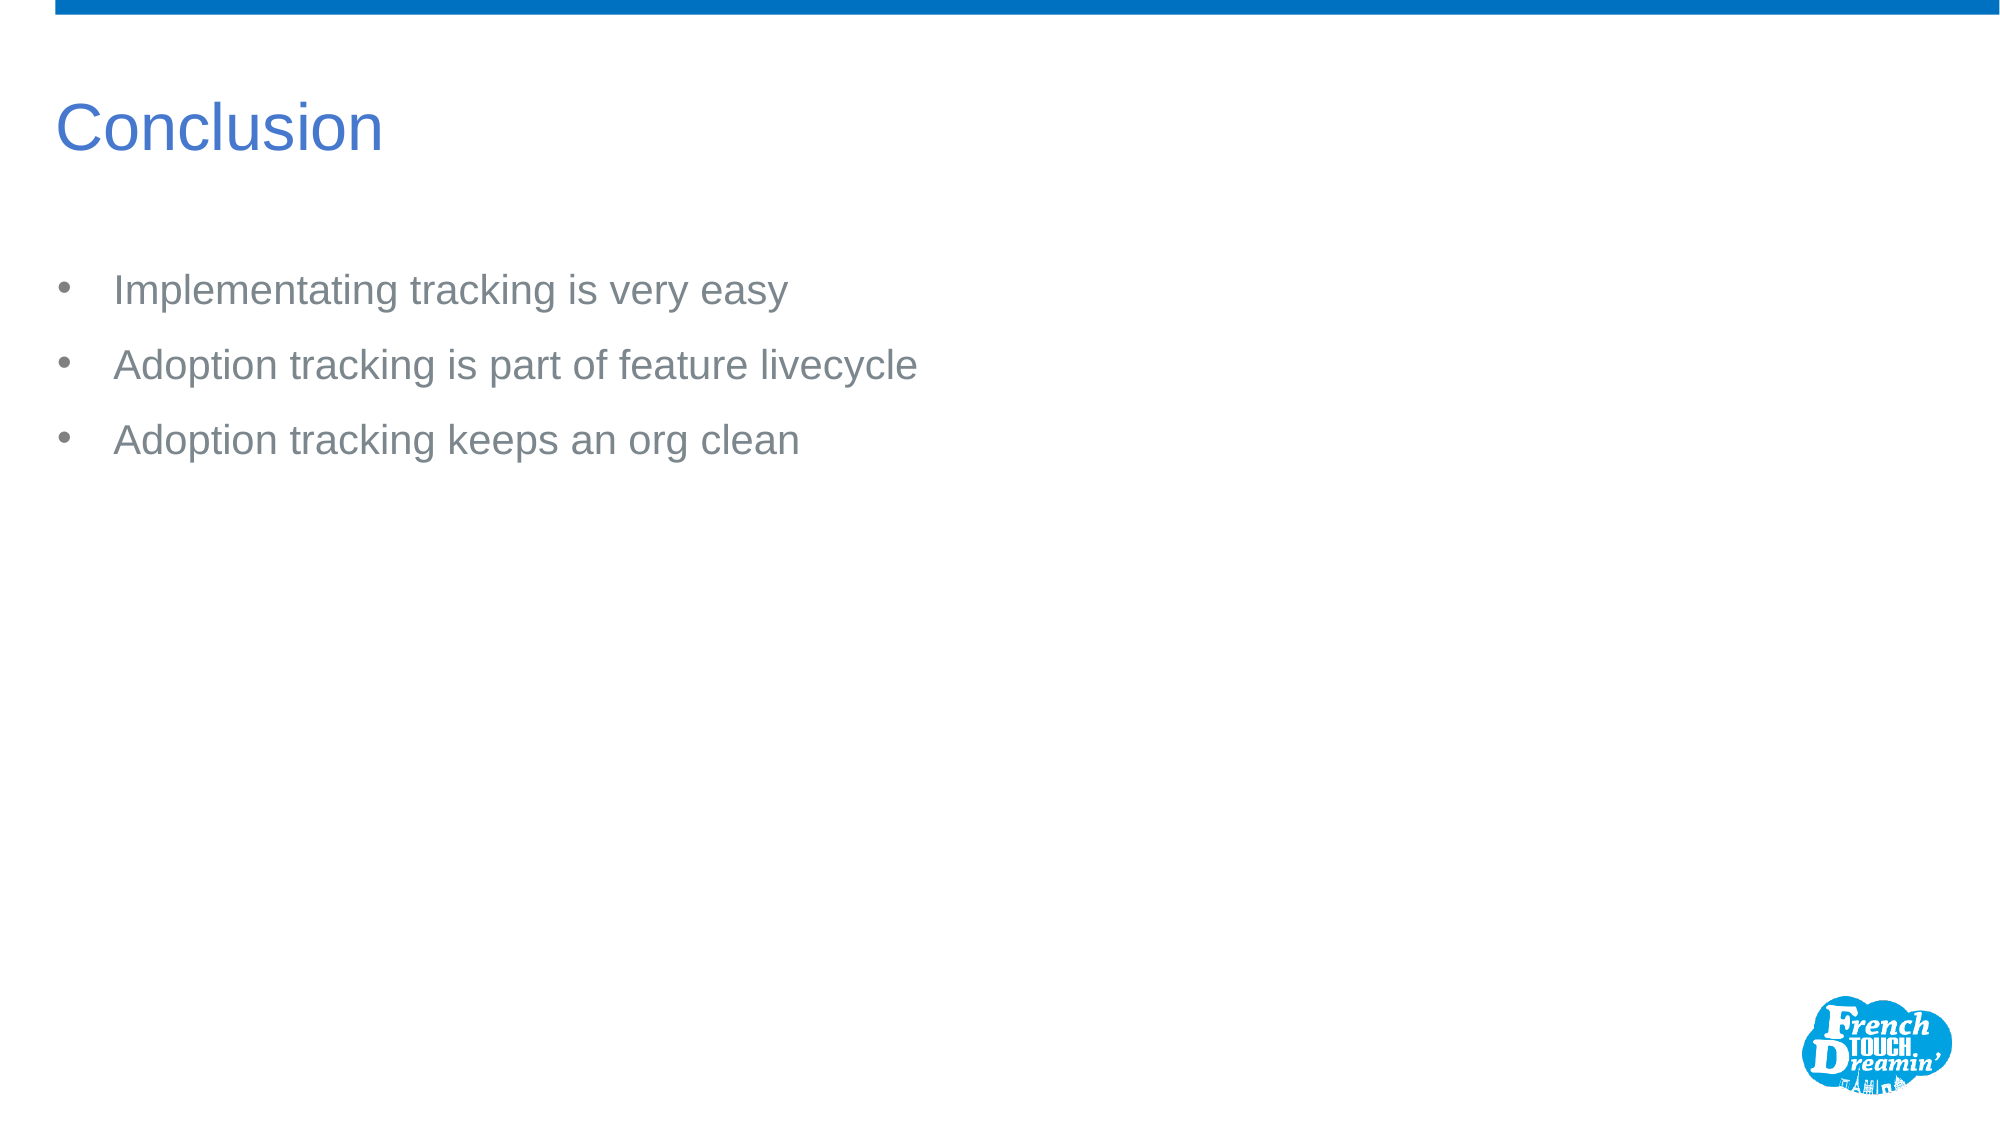

# Conclusion
Implementating tracking is very easy
Adoption tracking is part of feature livecycle
Adoption tracking keeps an org clean